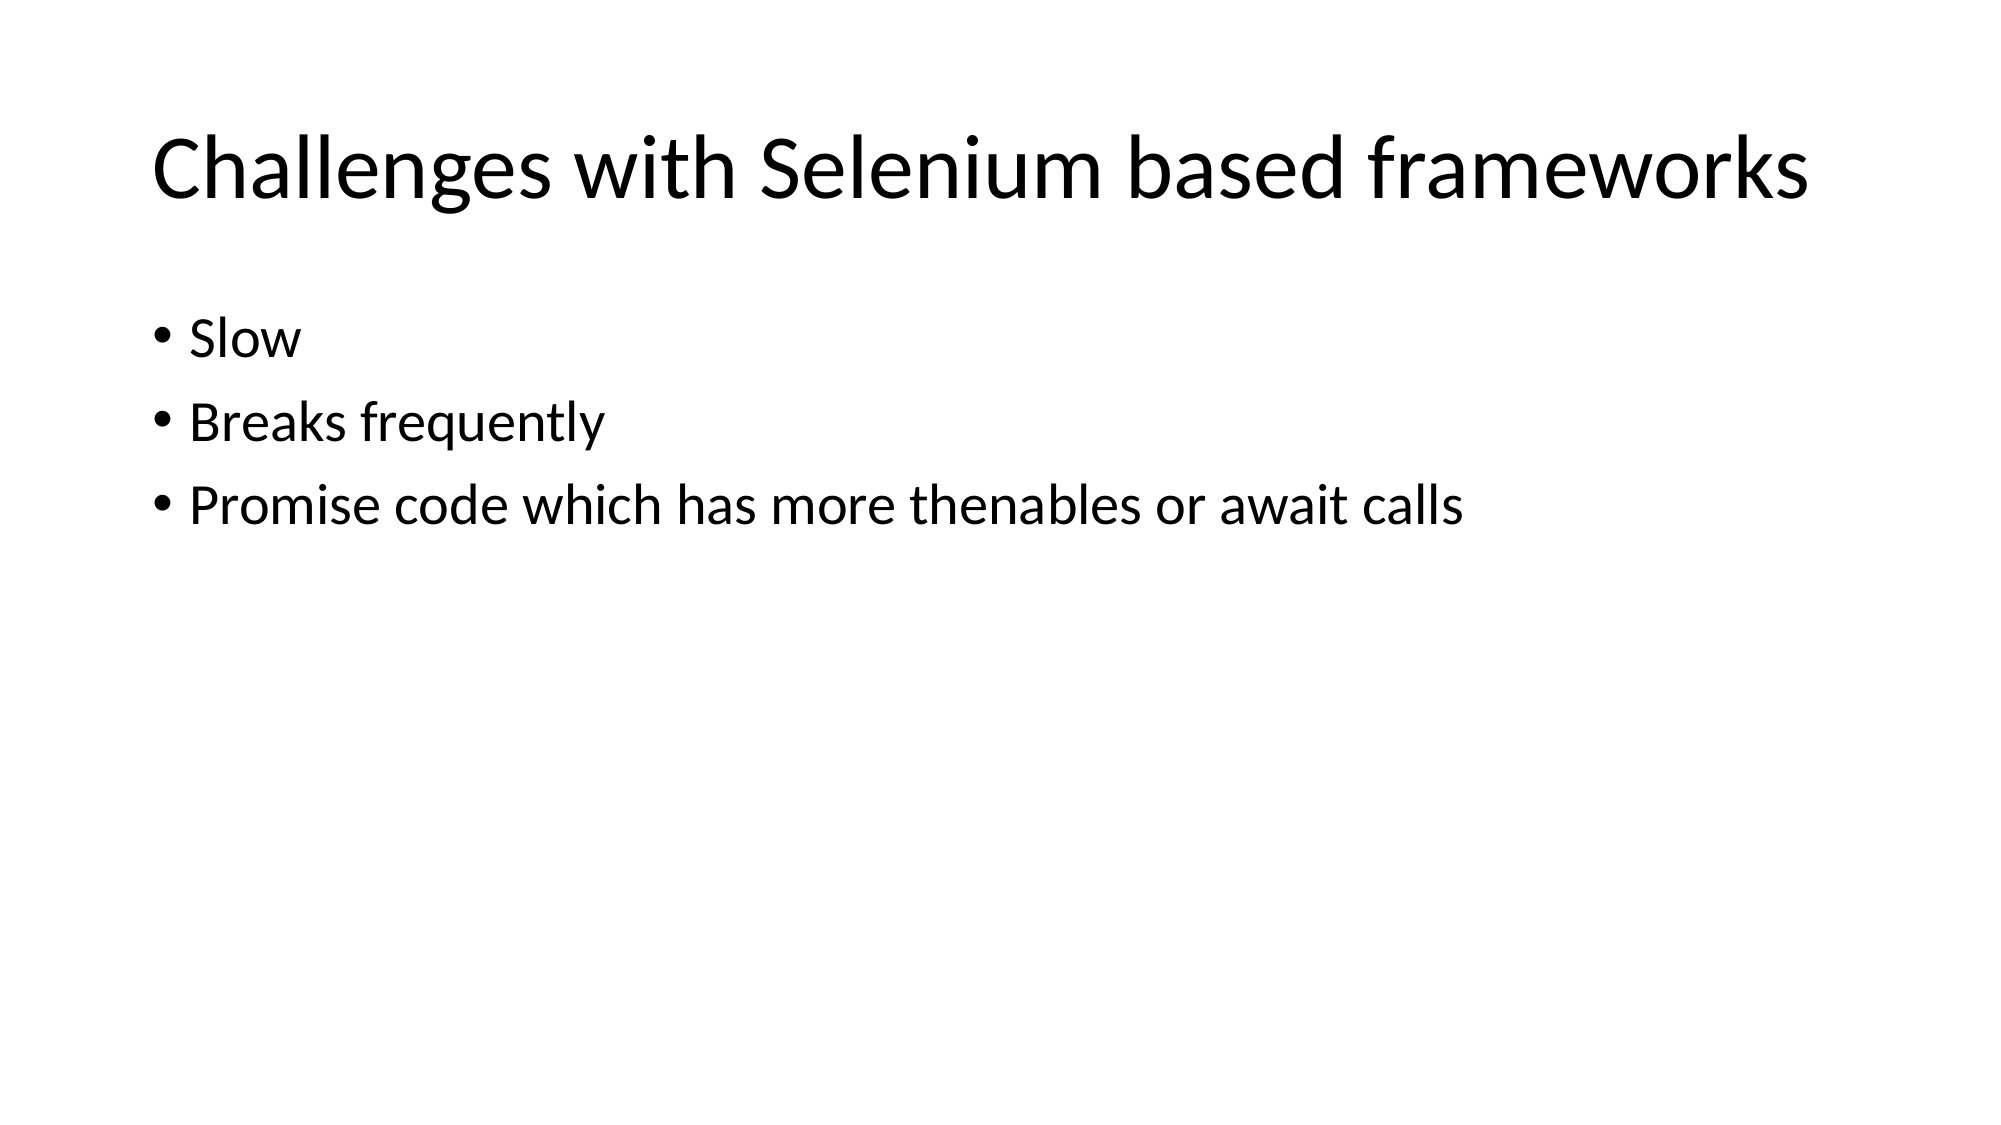

# Challenges with Selenium based frameworks
Slow
Breaks frequently
Promise code which has more thenables or await calls